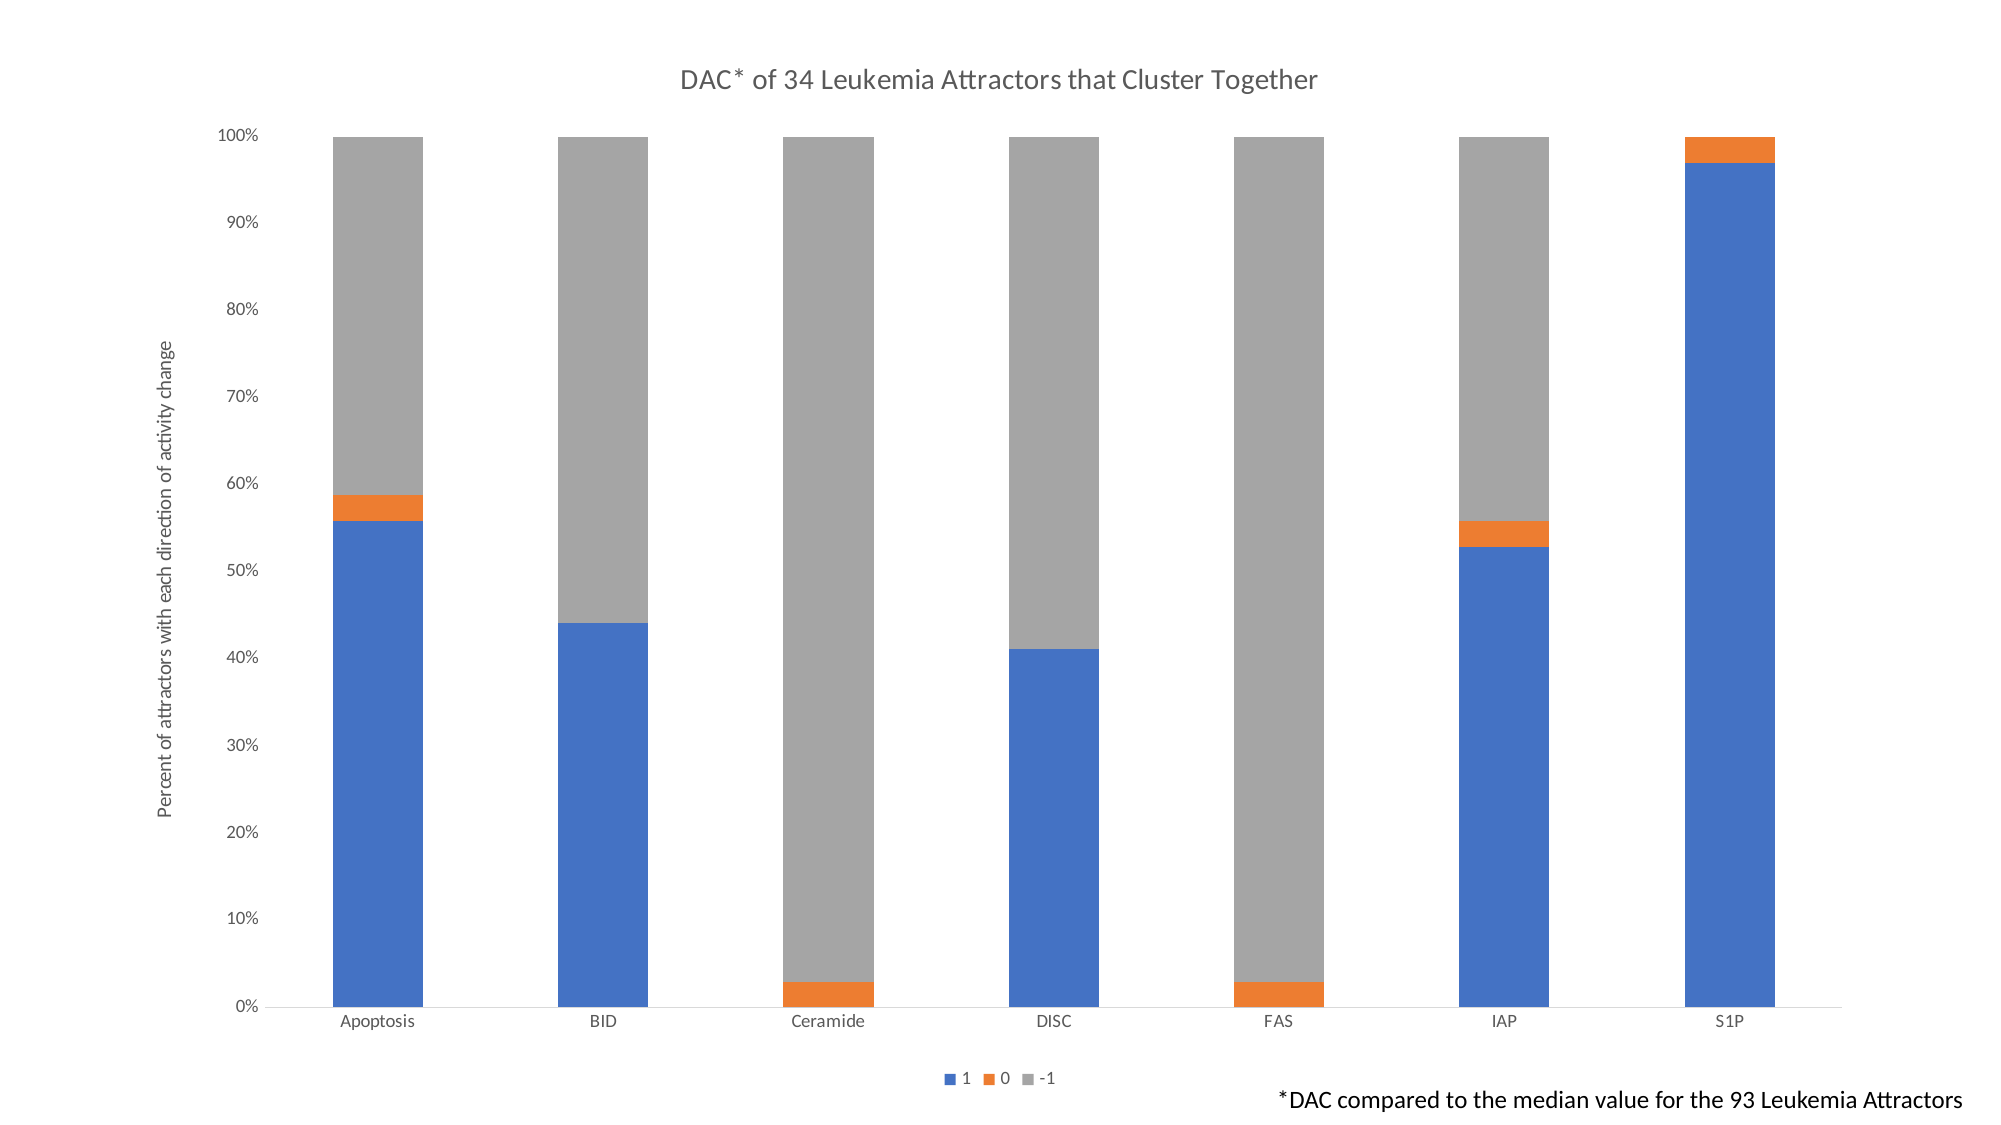

### Chart: DAC* of 34 Leukemia Attractors that Cluster Together

| Category |  |  |  |
|---|---|---|---|
| Apoptosis | 19.0 | 1.0 | 14.0 |
| BID | 15.0 | 0.0 | 19.0 |
| Ceramide | 0.0 | 1.0 | 33.0 |
| DISC | 14.0 | 0.0 | 20.0 |
| FAS | 0.0 | 1.0 | 33.0 |
| IAP | 18.0 | 1.0 | 15.0 |
| S1P | 33.0 | 1.0 | 0.0 |
*DAC compared to the median value for the 93 Leukemia Attractors